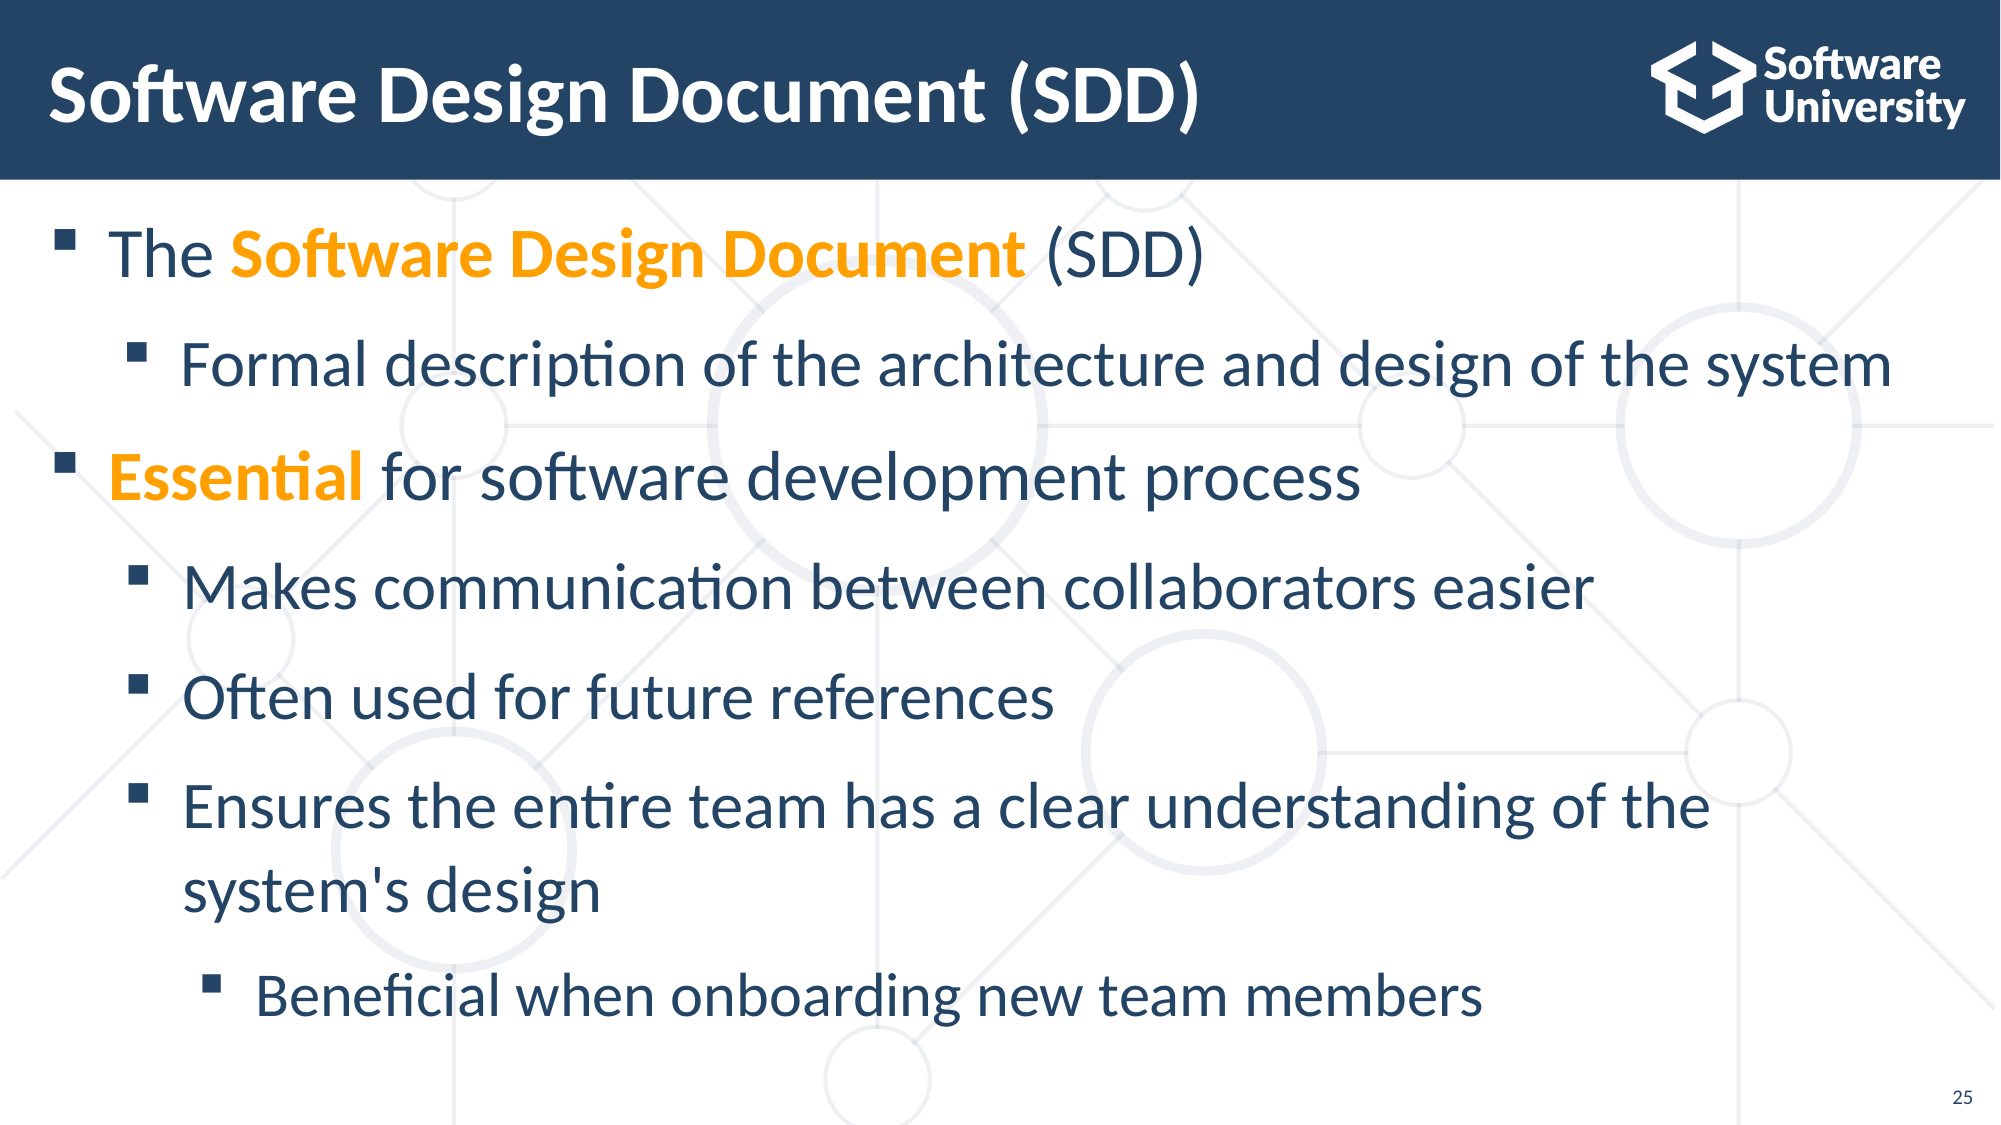

# Software Design Document (SDD)
The Software Design Document (SDD)
Formal description of the architecture and design of the system
Essential for software development process
Makes communication between collaborators easier
Often used for future references
Ensures the entire team has a clear understanding of the system's design
Beneficial when onboarding new team members
25